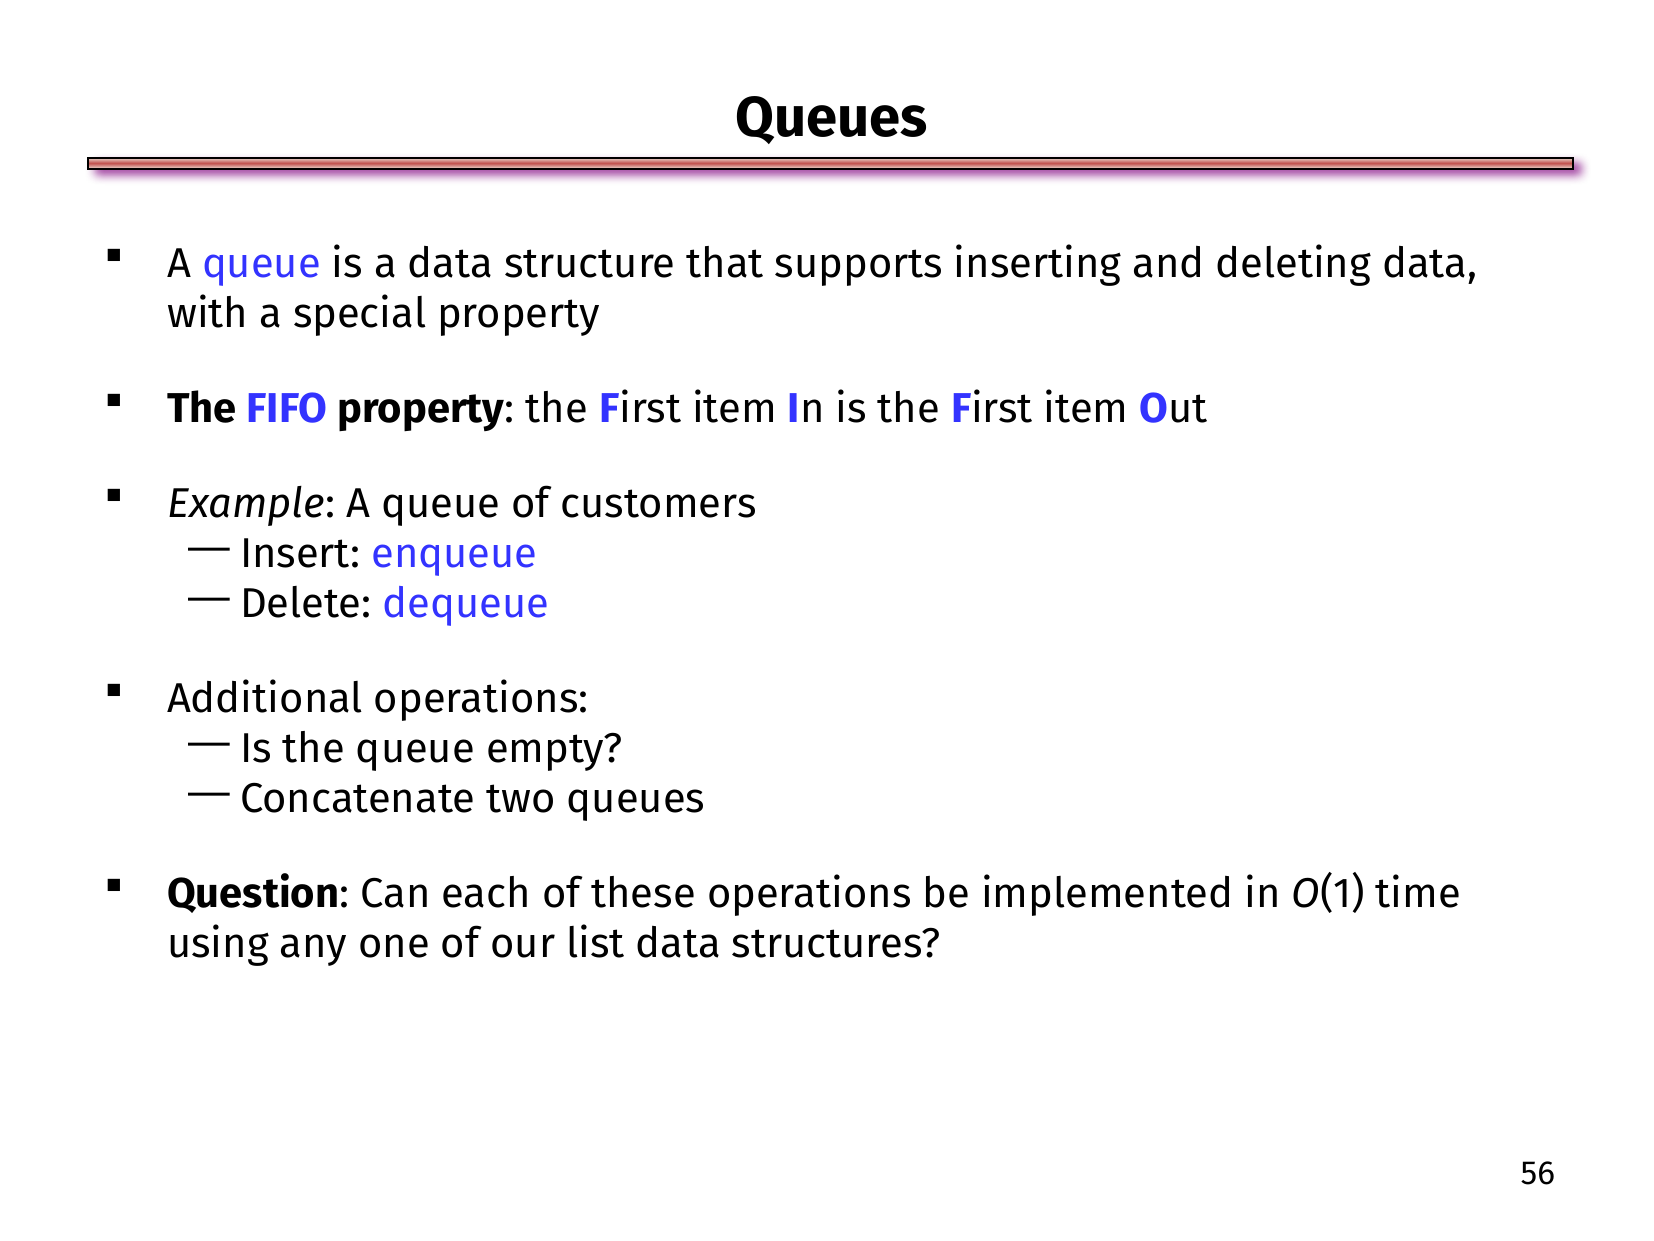

Queues

A queue is a data structure that supports inserting and deleting data, with a special property

The FIFO property: the First item In is the First item Out

Example: A queue of customers
Insert: enqueue
Delete: dequeue

Additional operations:
Is the queue empty?
Concatenate two queues

Question: Can each of these operations be implemented in O(1) time using any one of our list data structures?
56